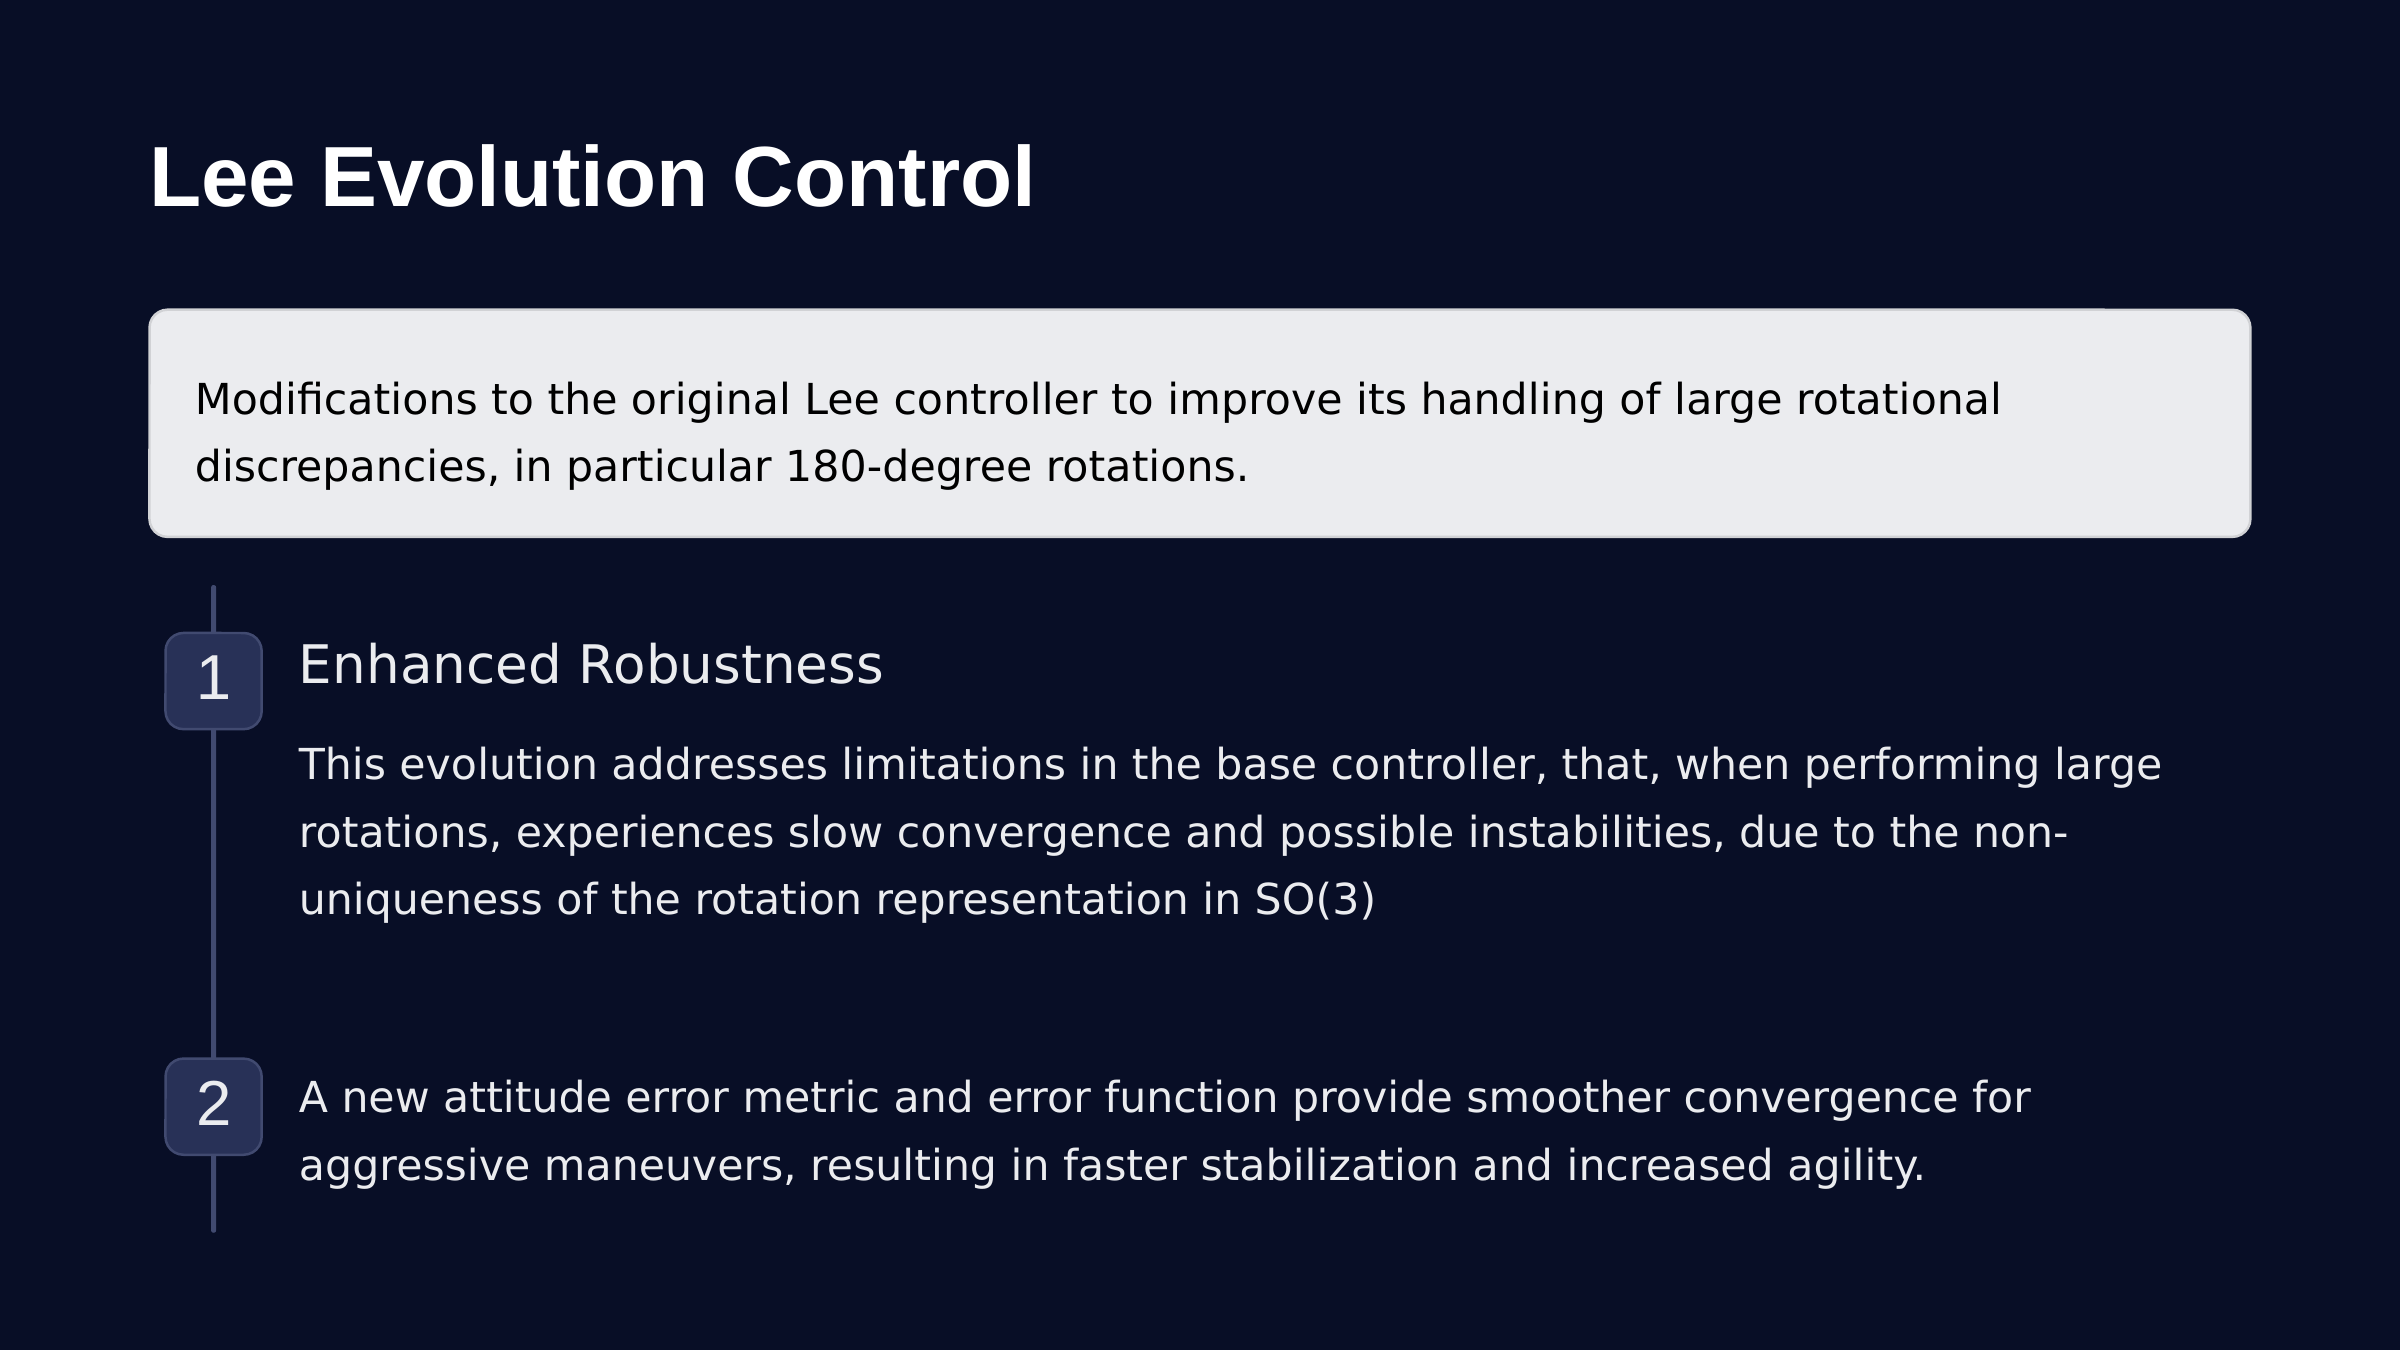

Lee Evolution Control

Modifications to the original Lee controller to improve its handling of large rotational discrepancies, in particular 180-degree rotations.

Enhanced Robustness

1
This evolution addresses limitations in the base controller, that, when performing large rotations, experiences slow convergence and possible instabilities, due to the non-uniqueness of the rotation representation in SO(3)
A new attitude error metric and error function provide smoother convergence for aggressive maneuvers, resulting in faster stabilization and increased agility.

2